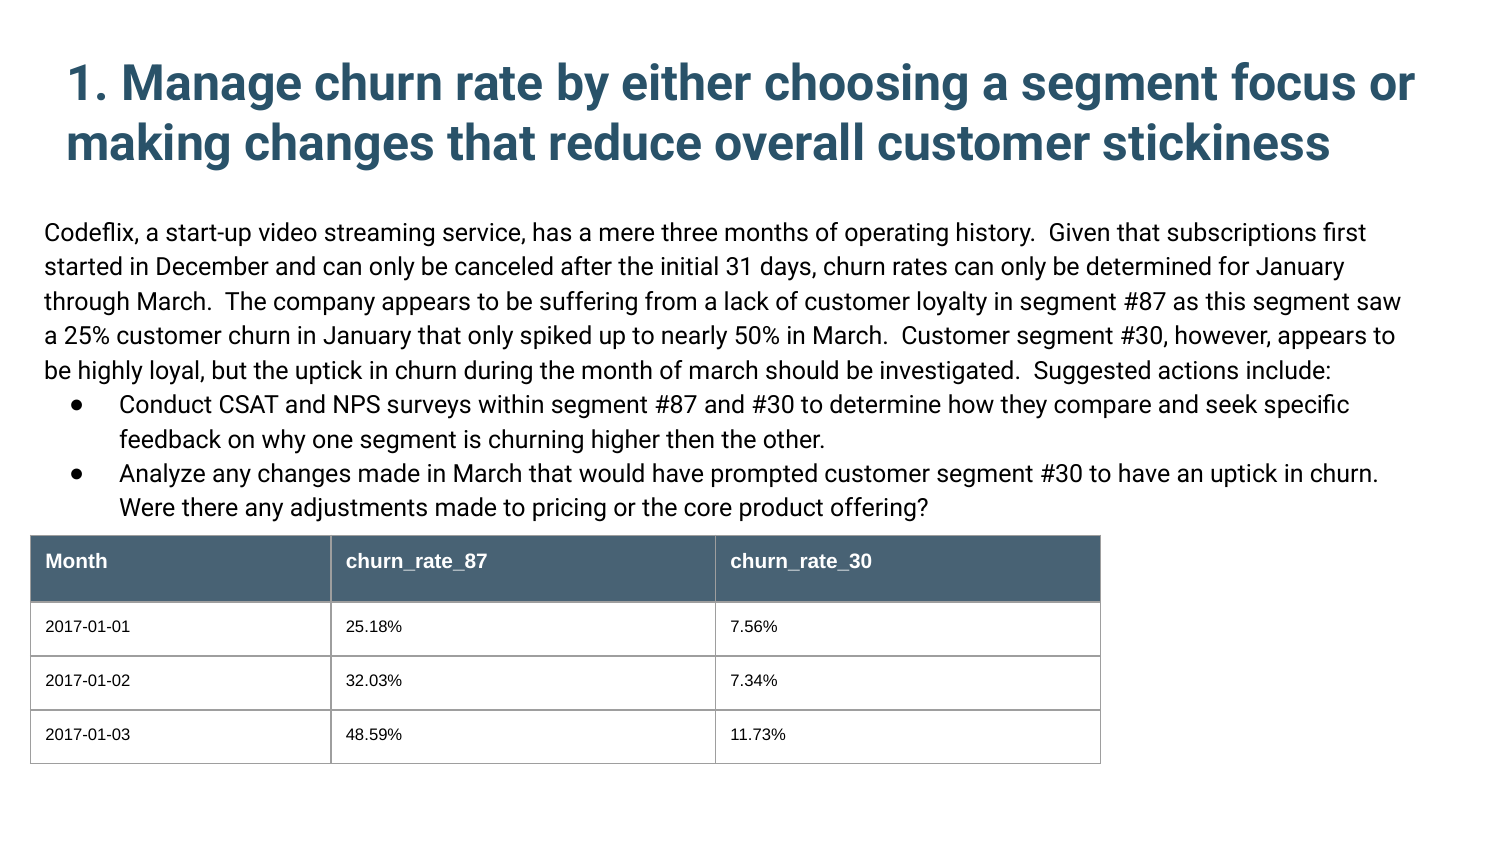

1. Manage churn rate by either choosing a segment focus or making changes that reduce overall customer stickiness
Codeflix, a start-up video streaming service, has a mere three months of operating history.  Given that subscriptions first started in December and can only be canceled after the initial 31 days, churn rates can only be determined for January through March.  The company appears to be suffering from a lack of customer loyalty in segment #87 as this segment saw a 25% customer churn in January that only spiked up to nearly 50% in March.  Customer segment #30, however, appears to be highly loyal, but the uptick in churn during the month of march should be investigated.  Suggested actions include:
Conduct CSAT and NPS surveys within segment #87 and #30 to determine how they compare and seek specific feedback on why one segment is churning higher then the other.
Analyze any changes made in March that would have prompted customer segment #30 to have an uptick in churn.  Were there any adjustments made to pricing or the core product offering?

| Month | churn\_rate\_87 | churn\_rate\_30 |
| --- | --- | --- |
| 2017-01-01 | 25.18% | 7.56% |
| 2017-01-02 | 32.03% | 7.34% |
| 2017-01-03 | 48.59% | 11.73% |